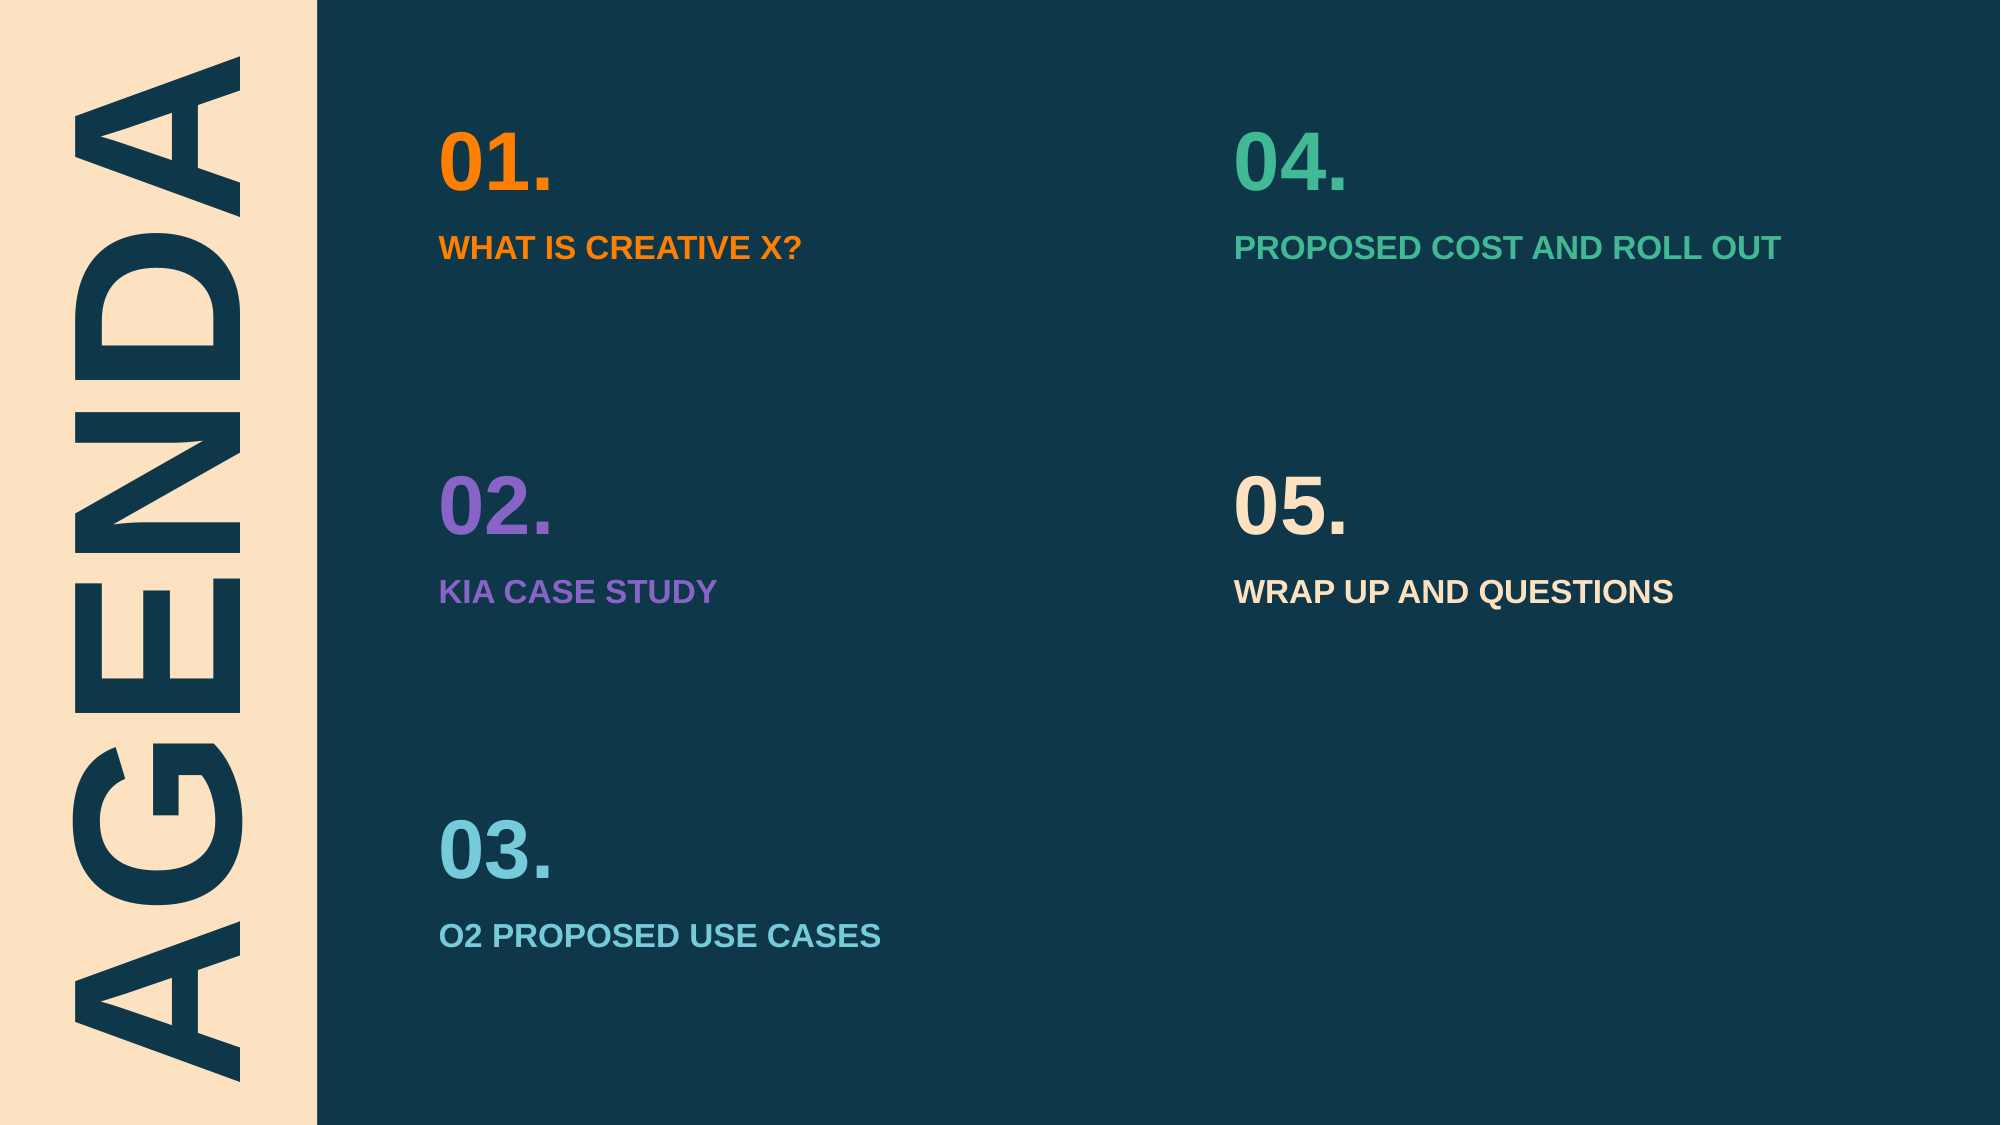

01.
04.
What is creative x?
Proposed cost and roll out
# agenda
02.
05.
Kia case study
Wrap up and questions
03.
O2 proposed use cases